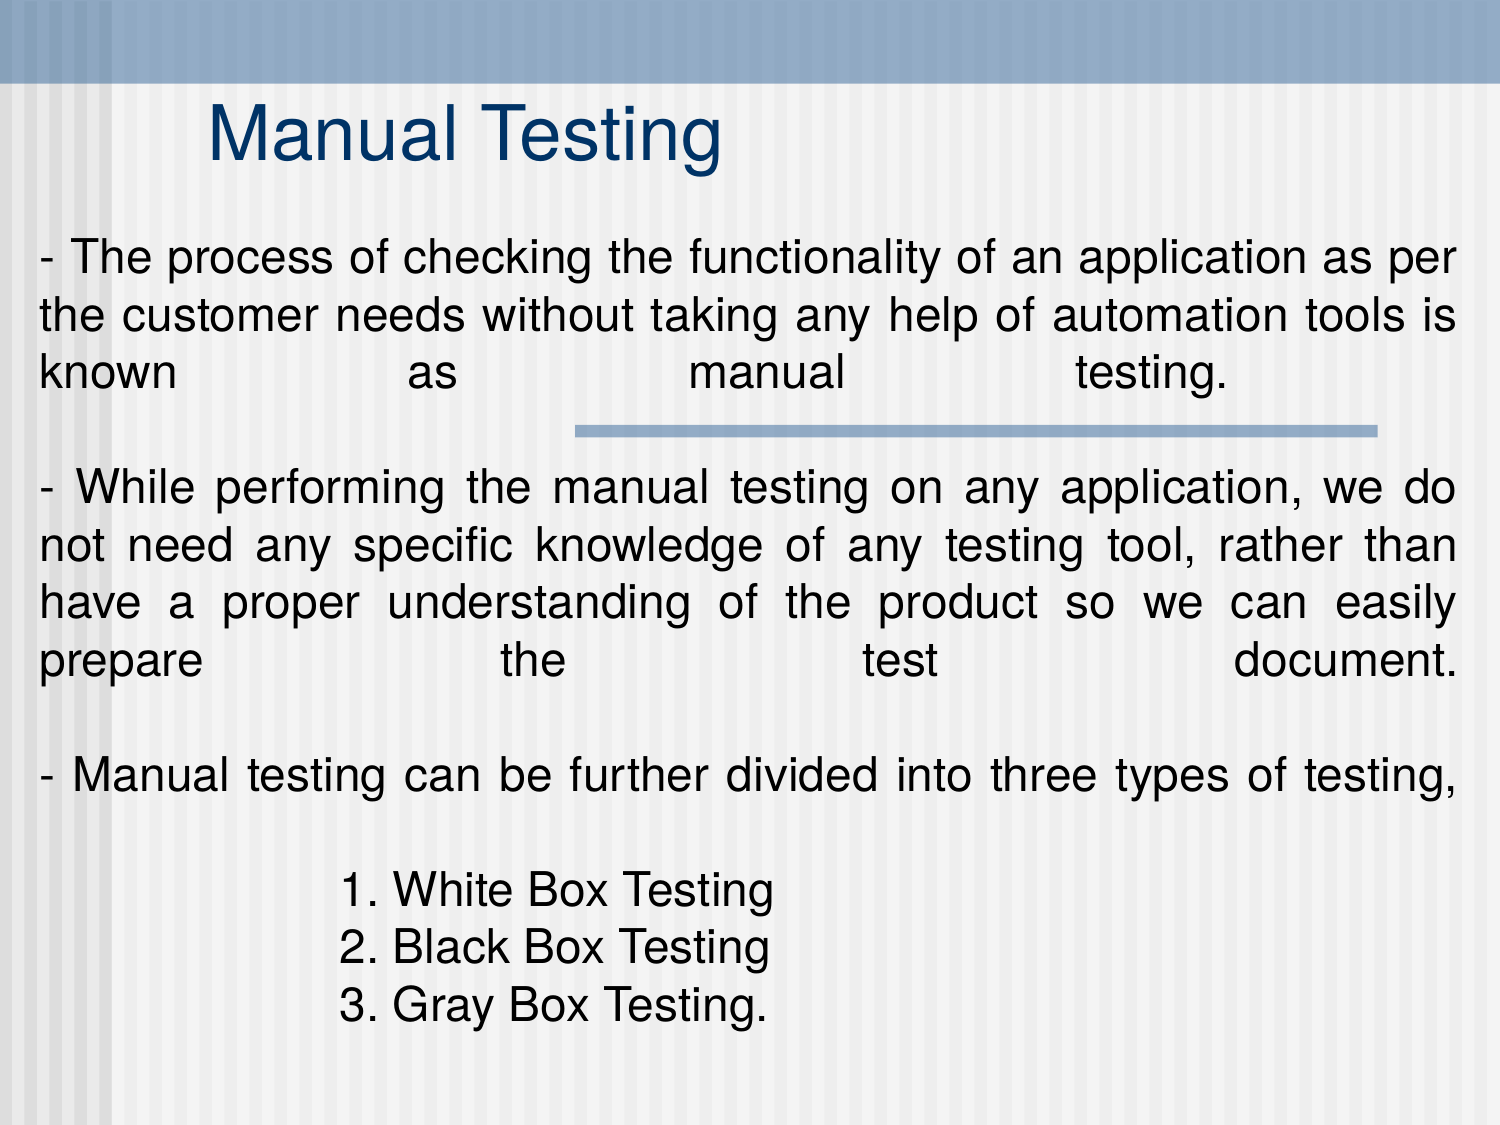

# Manual Testing
- The process of checking the functionality of an application as per the customer needs without taking any help of automation tools is known as manual testing.
- While performing the manual testing on any application, we do not need any specific knowledge of any testing tool, rather than have a proper understanding of the product so we can easily prepare the test document.
- Manual testing can be further divided into three types of testing,
1. White Box Testing
2. Black Box Testing
3. Gray Box Testing.
29